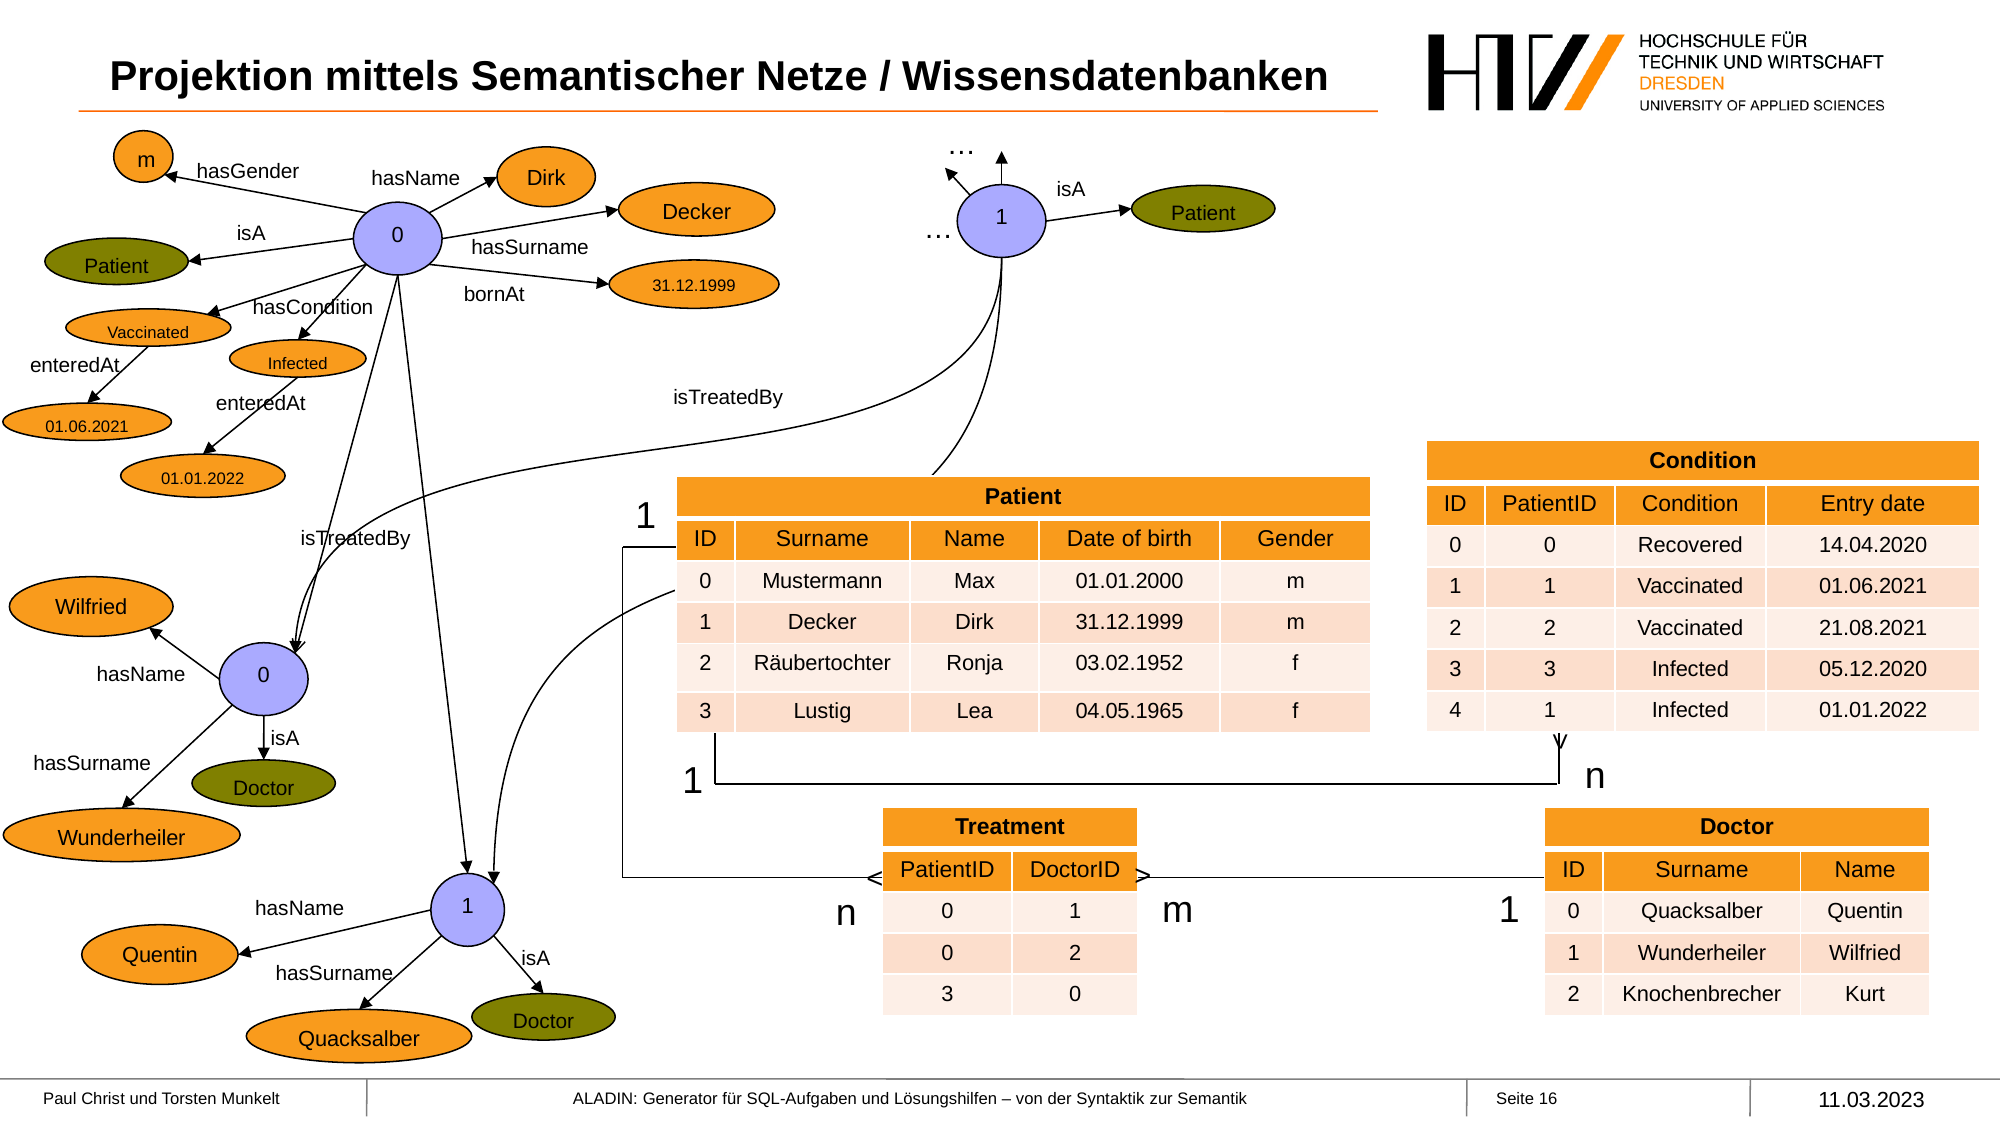

# Projektion mittels Semantischer Netze / Wissensdatenbanken
…
m
Dirk
hasGender
hasName
isA
Decker
1
Patient
0
…
isA
hasSurname
Patient
31.12.1999
bornAt
hasCondition
Vaccinated
Infected
enteredAt
isTreatedBy
enteredAt
01.06.2021
| Condition |  |  |  |
| --- | --- | --- | --- |
| ID | PatientID | Condition | Entry date |
| 0 | 0 | Recovered | 14.04.2020 |
| 1 | 1 | Vaccinated | 01.06.2021 |
| 2 | 2 | Vaccinated | 21.08.2021 |
| 3 | 3 | Infected | 05.12.2020 |
| 4 | 1 | Infected | 01.01.2022 |
01.01.2022
| Patient |  |  |  |  |
| --- | --- | --- | --- | --- |
| ID | Surname | Name | Date of birth | Gender |
| 0 | Mustermann | Max | 01.01.2000 | m |
| 1 | Decker | Dirk | 31.12.1999 | m |
| 2 | Räubertochter | Ronja | 03.02.1952 | f |
| 3 | Lustig | Lea | 04.05.1965 | f |
1
isTreatedBy
Wilfried
0
hasName
isA
<
n
1
hasSurname
Doctor
| Treatment |  |
| --- | --- |
| PatientID | DoctorID |
| 0 | 1 |
| 0 | 2 |
| 3 | 0 |
| Doctor |  |  |
| --- | --- | --- |
| ID | Surname | Name |
| 0 | Quacksalber | Quentin |
| 1 | Wunderheiler | Wilfried |
| 2 | Knochenbrecher | Kurt |
Wunderheiler
<
<
1
m
1
n
hasName
Quentin
isA
hasSurname
Doctor
Quacksalber
11.03.2023